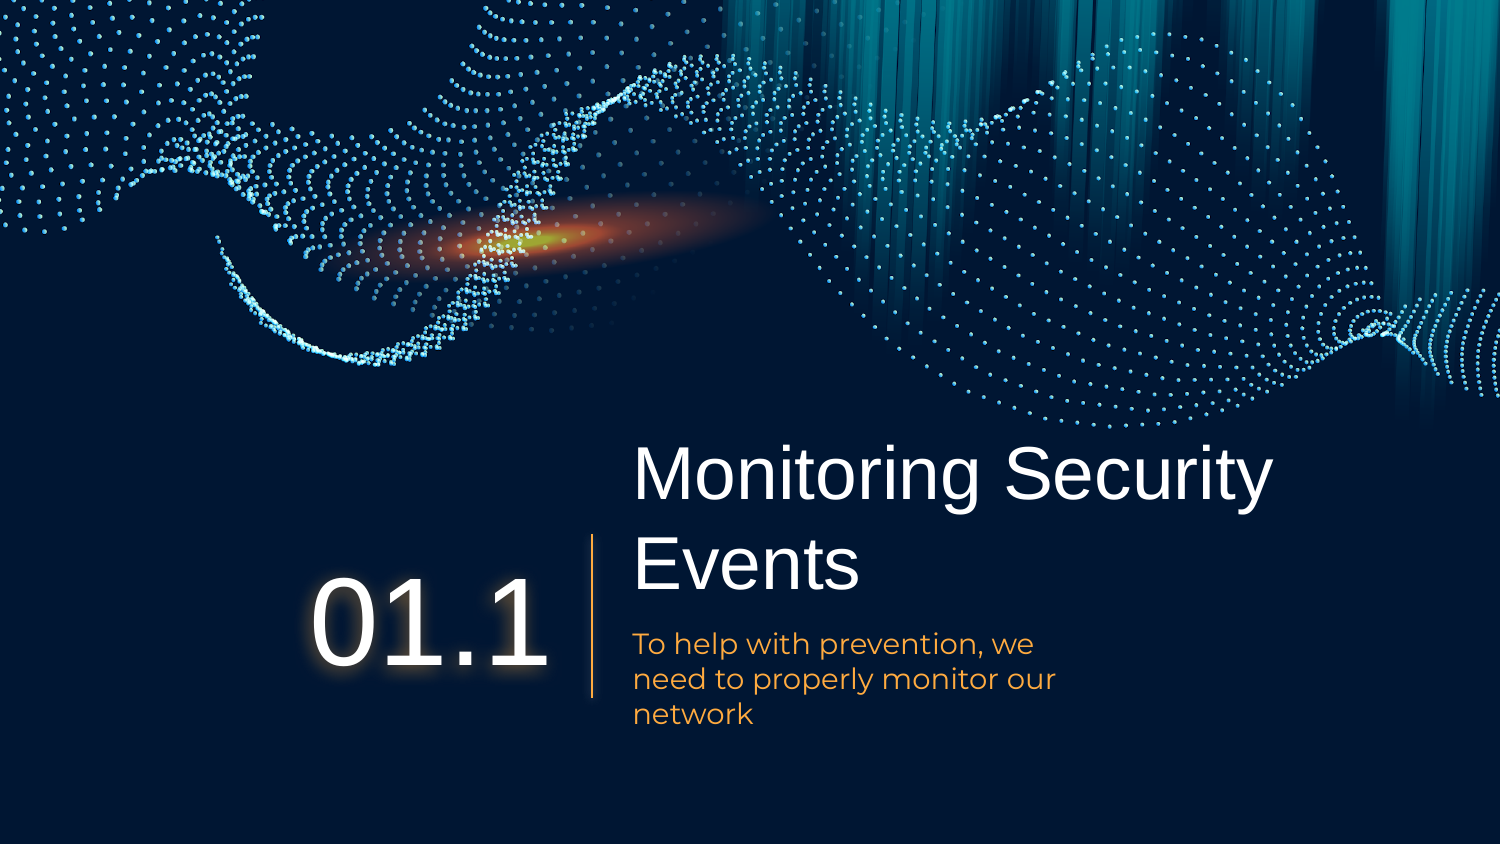

# Monitoring Security Events
01.1
To help with prevention, we need to properly monitor our network